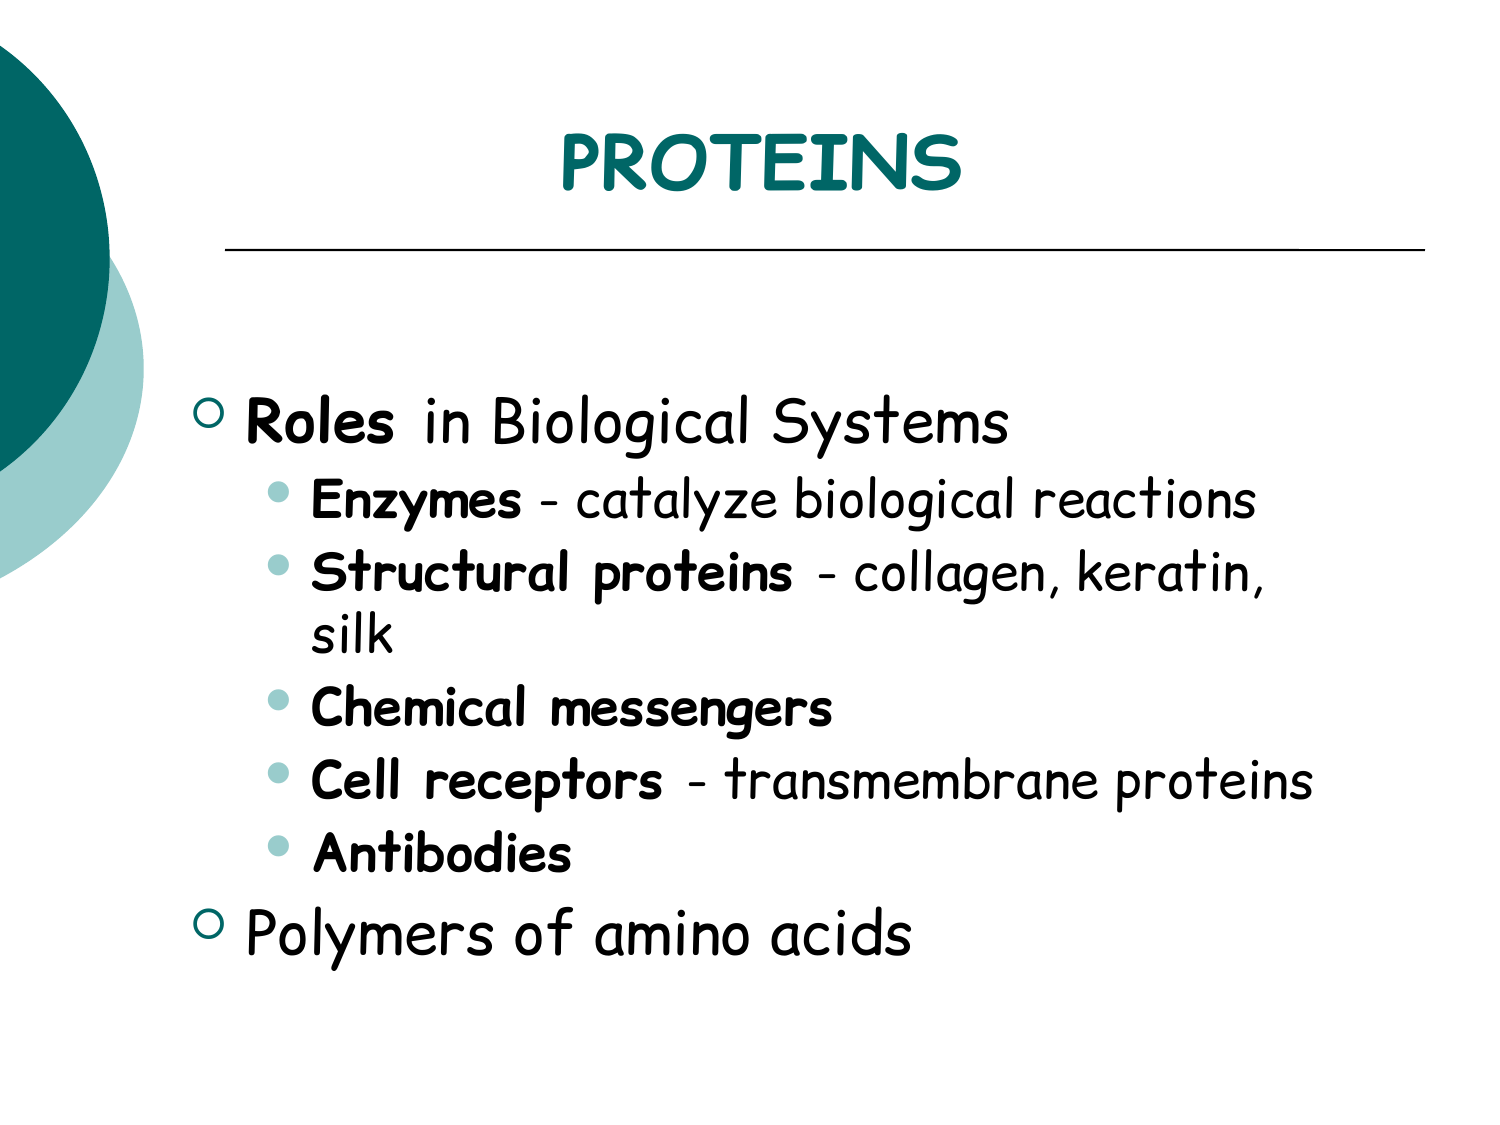

# PROTEINS
Roles in Biological Systems
Enzymes - catalyze biological reactions
Structural proteins - collagen, keratin, silk
Chemical messengers
Cell receptors - transmembrane proteins
Antibodies
Polymers of amino acids